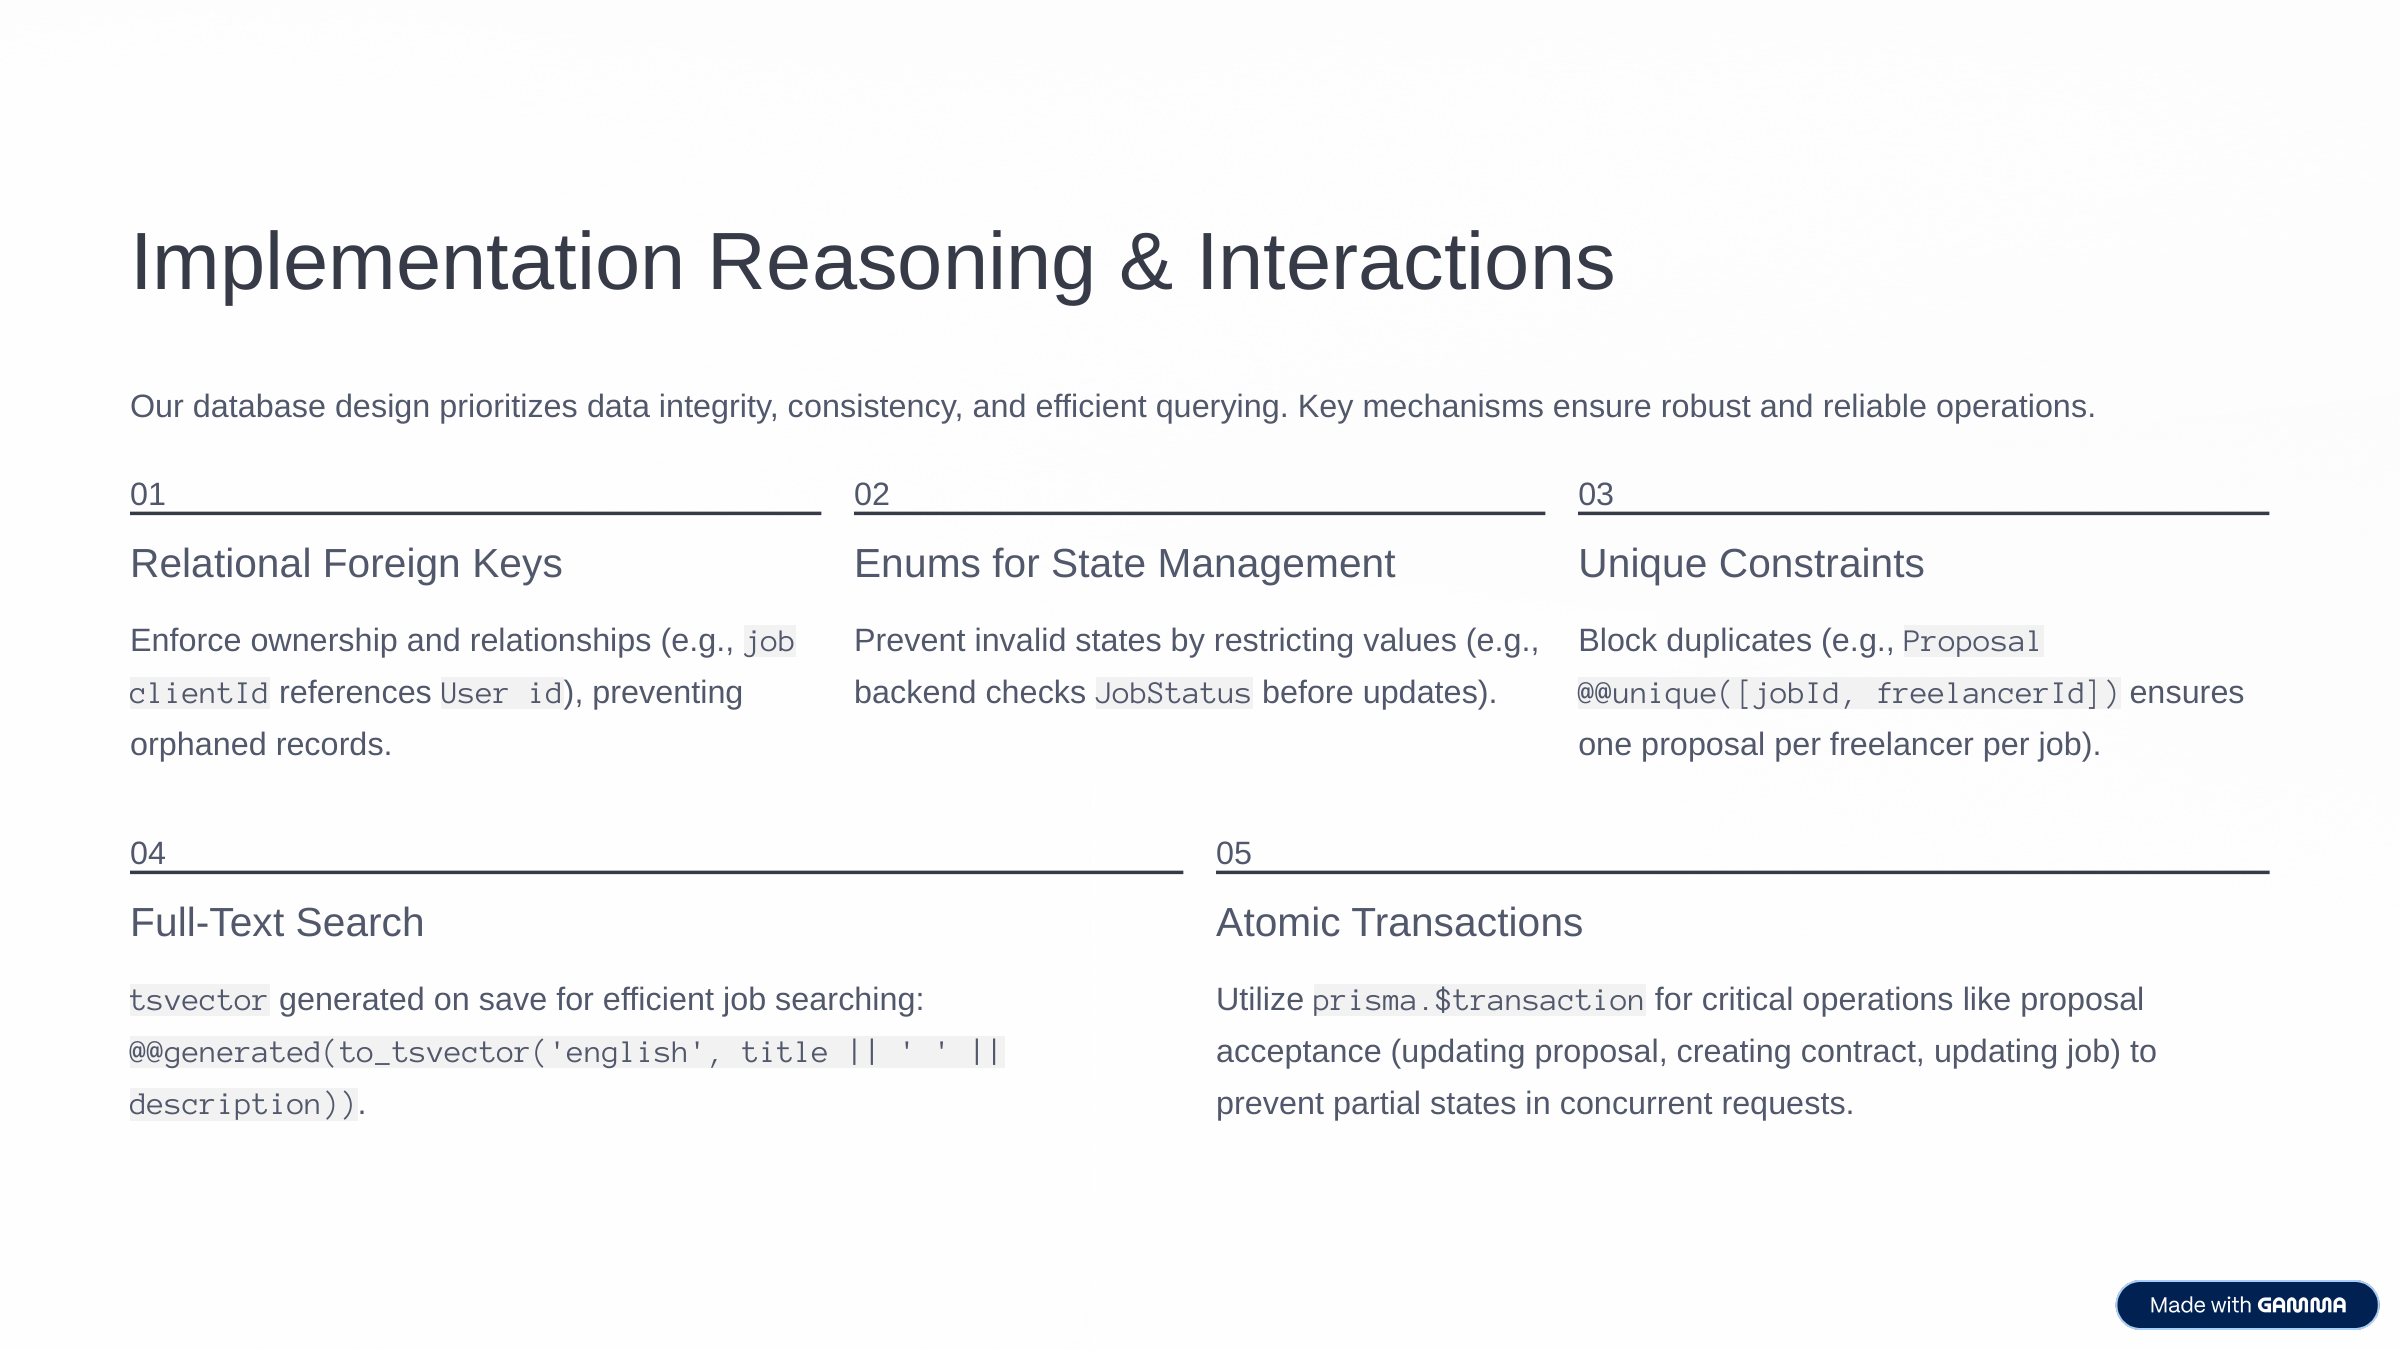

Implementation Reasoning & Interactions
Our database design prioritizes data integrity, consistency, and efficient querying. Key mechanisms ensure robust and reliable operations.
01
02
03

Relational Foreign Keys
Enums for State Management
Unique Constraints
Enforce ownership and relationships (e.g., job clientId references User id), preventing orphaned records.
Prevent invalid states by restricting values (e.g., backend checks JobStatus before updates).
Block duplicates (e.g., Proposal @@unique([jobId, freelancerId]) ensures one proposal per freelancer per job).
04
05

Full-Text Search
Atomic Transactions
tsvector generated on save for efficient job searching: @@generated(to_tsvector('english', title || ' ' || description)).
Utilize prisma.$transaction for critical operations like proposal acceptance (updating proposal, creating contract, updating job) to prevent partial states in concurrent requests.